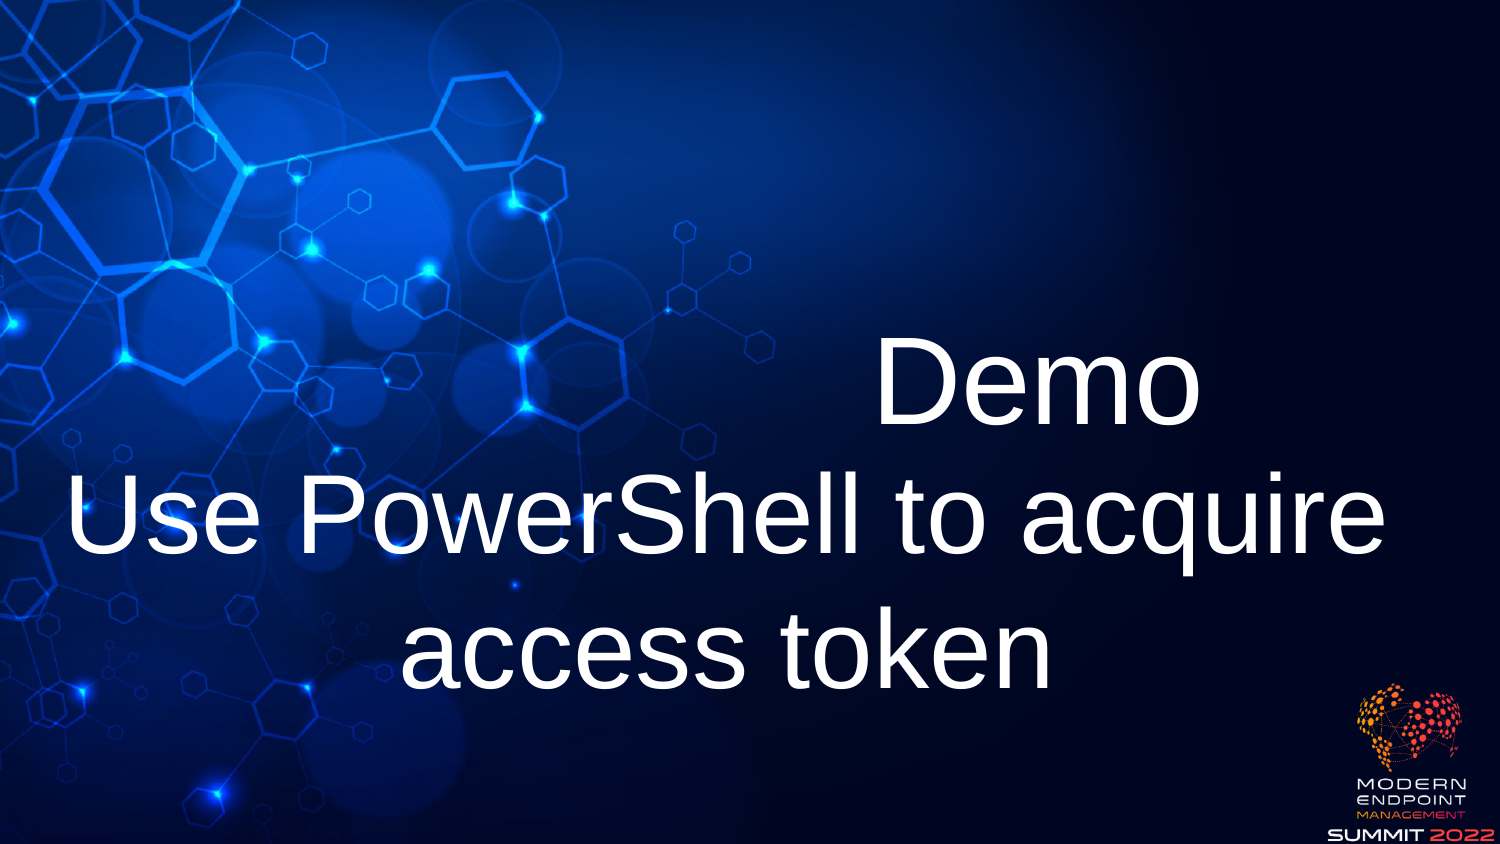

Demo
Use PowerShell to acquire access token